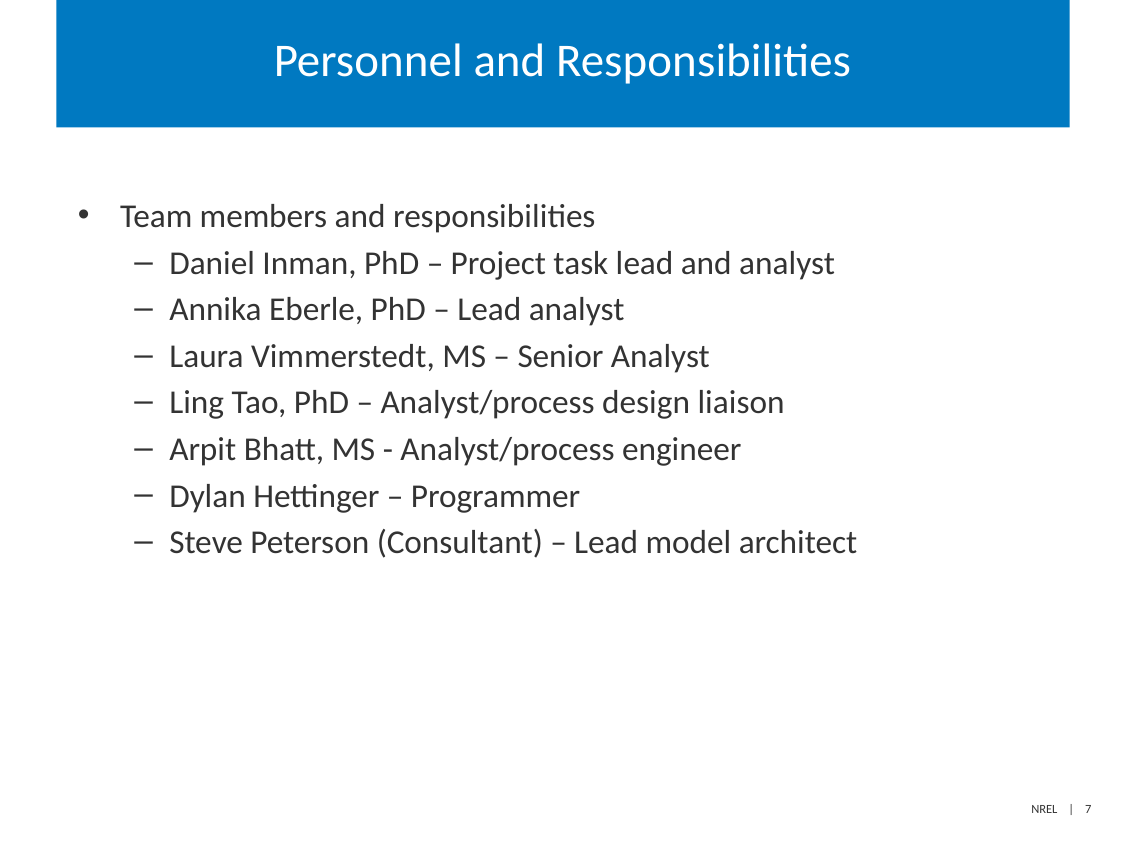

# Personnel and Responsibilities
Team members and responsibilities
Daniel Inman, PhD – Project task lead and analyst
Annika Eberle, PhD – Lead analyst
Laura Vimmerstedt, MS – Senior Analyst
Ling Tao, PhD – Analyst/process design liaison
Arpit Bhatt, MS - Analyst/process engineer
Dylan Hettinger – Programmer
Steve Peterson (Consultant) – Lead model architect